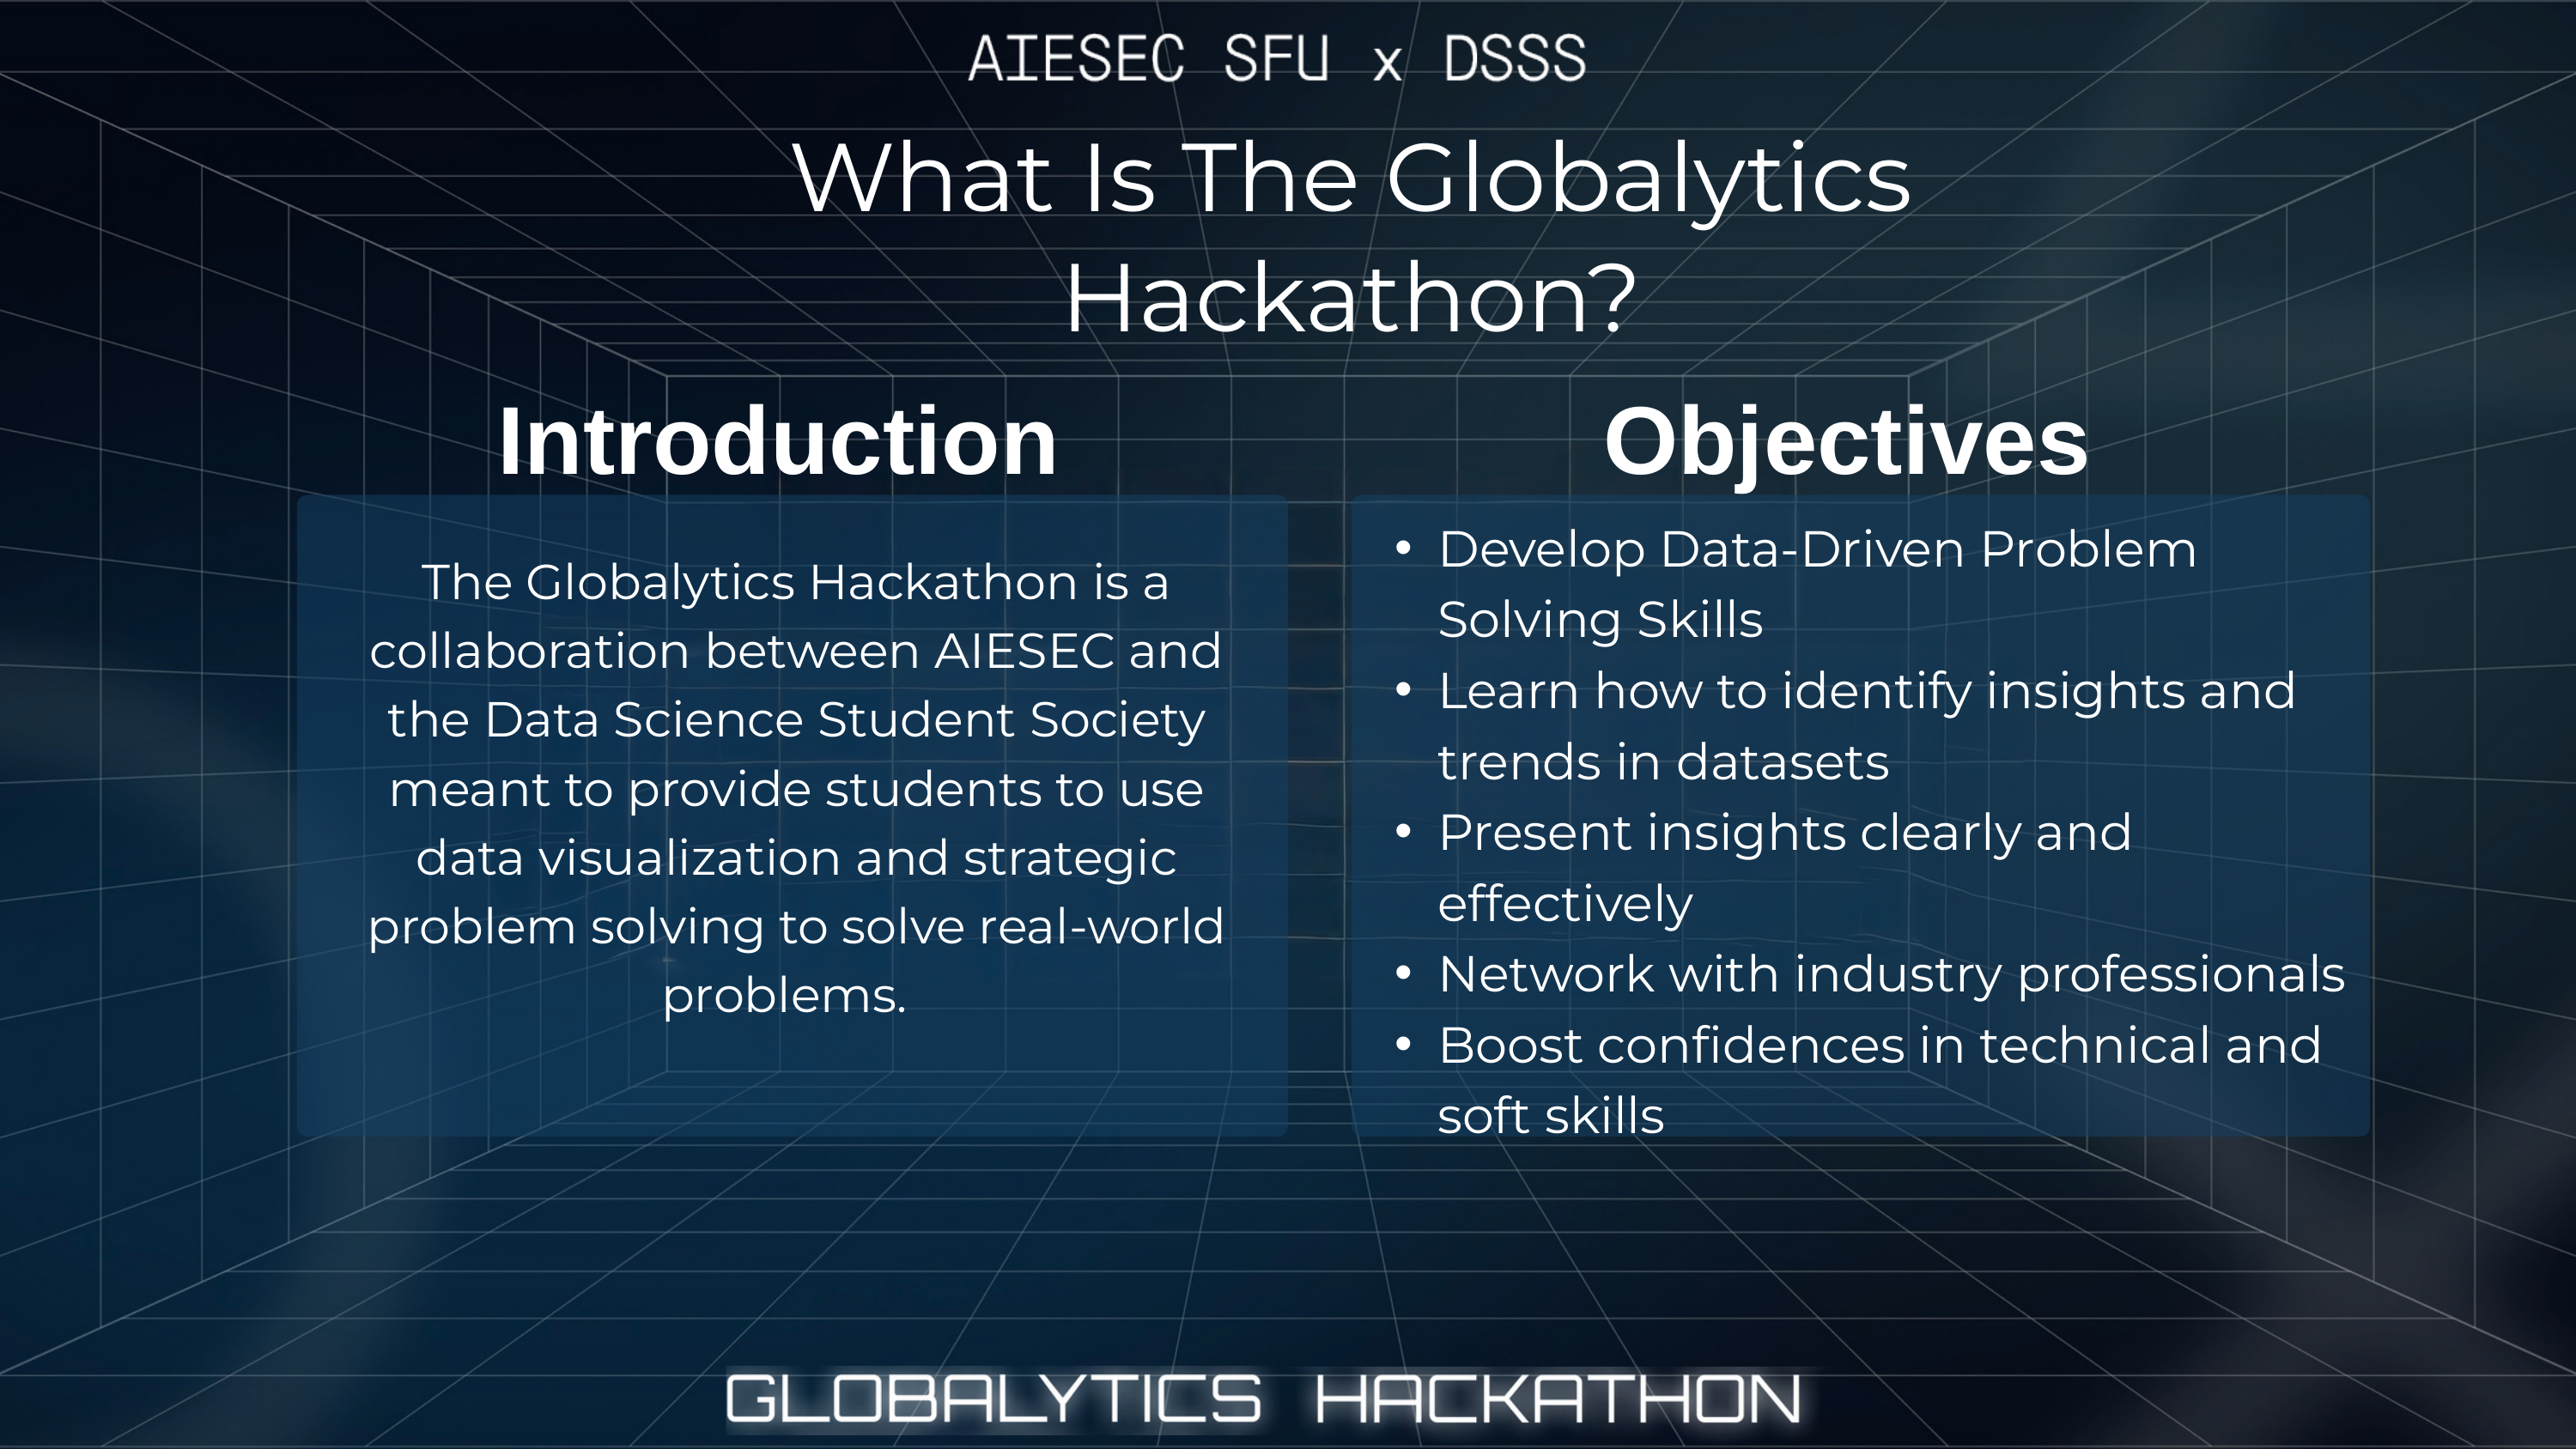

What Is The Globalytics Hackathon?
Introduction

Objectives

Develop Data-Driven Problem Solving Skills
Learn how to identify insights and trends in datasets
Present insights clearly and effectively
Network with industry professionals
Boost confidences in technical and soft skills
The Globalytics Hackathon is a collaboration between AIESEC and the Data Science Student Society meant to provide students to use data visualization and strategic problem solving to solve real-world problems.